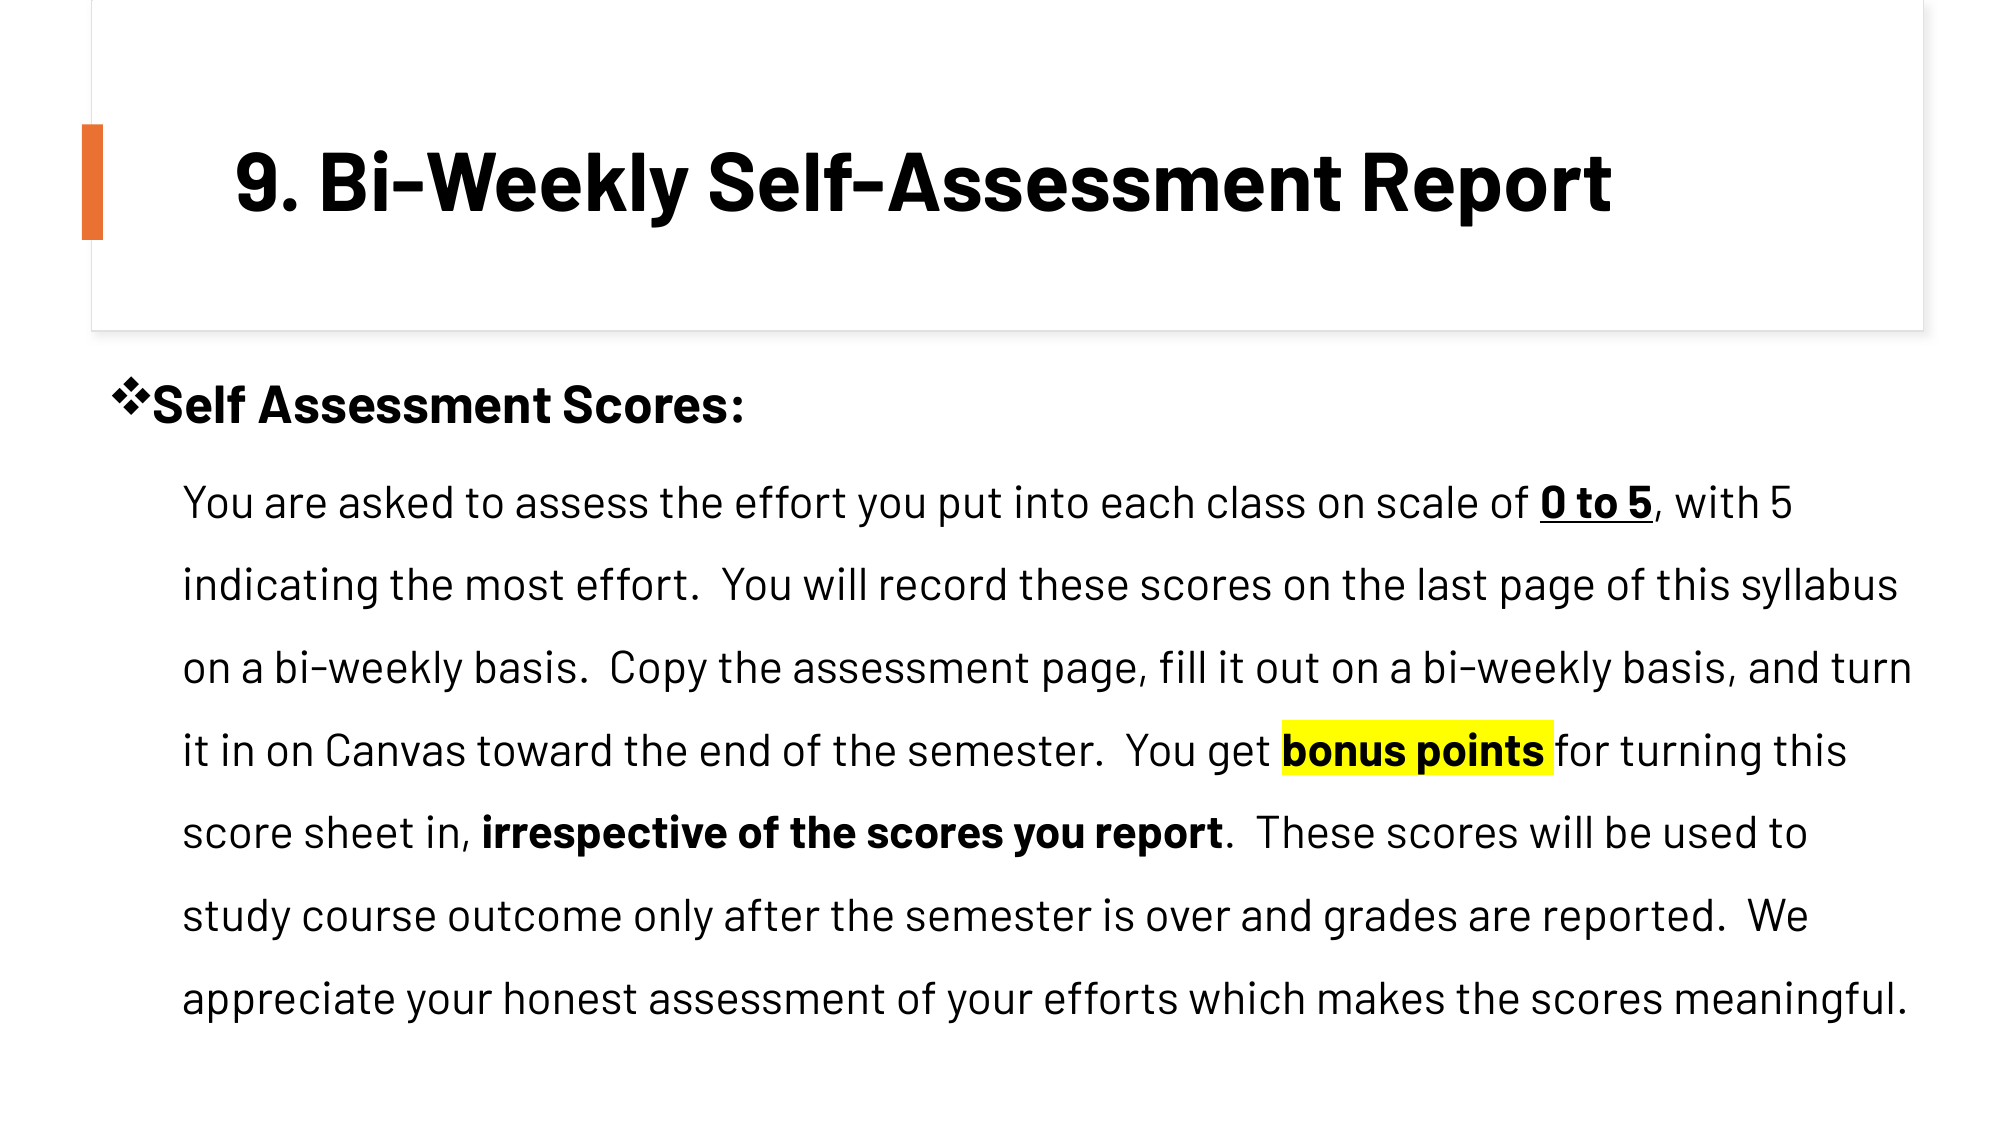

# 9. Bi-Weekly Self-Assessment Report

Self Assessment Scores:
You are asked to assess the effort you put into each class on scale of 0 to 5, with 5 indicating the most effort.  You will record these scores on the last page of this syllabus on a bi-weekly basis.  Copy the assessment page, fill it out on a bi-weekly basis, and turn it in on Canvas toward the end of the semester.  You get bonus points for turning this score sheet in, irrespective of the scores you report.  These scores will be used to study course outcome only after the semester is over and grades are reported.  We appreciate your honest assessment of your efforts which makes the scores meaningful.